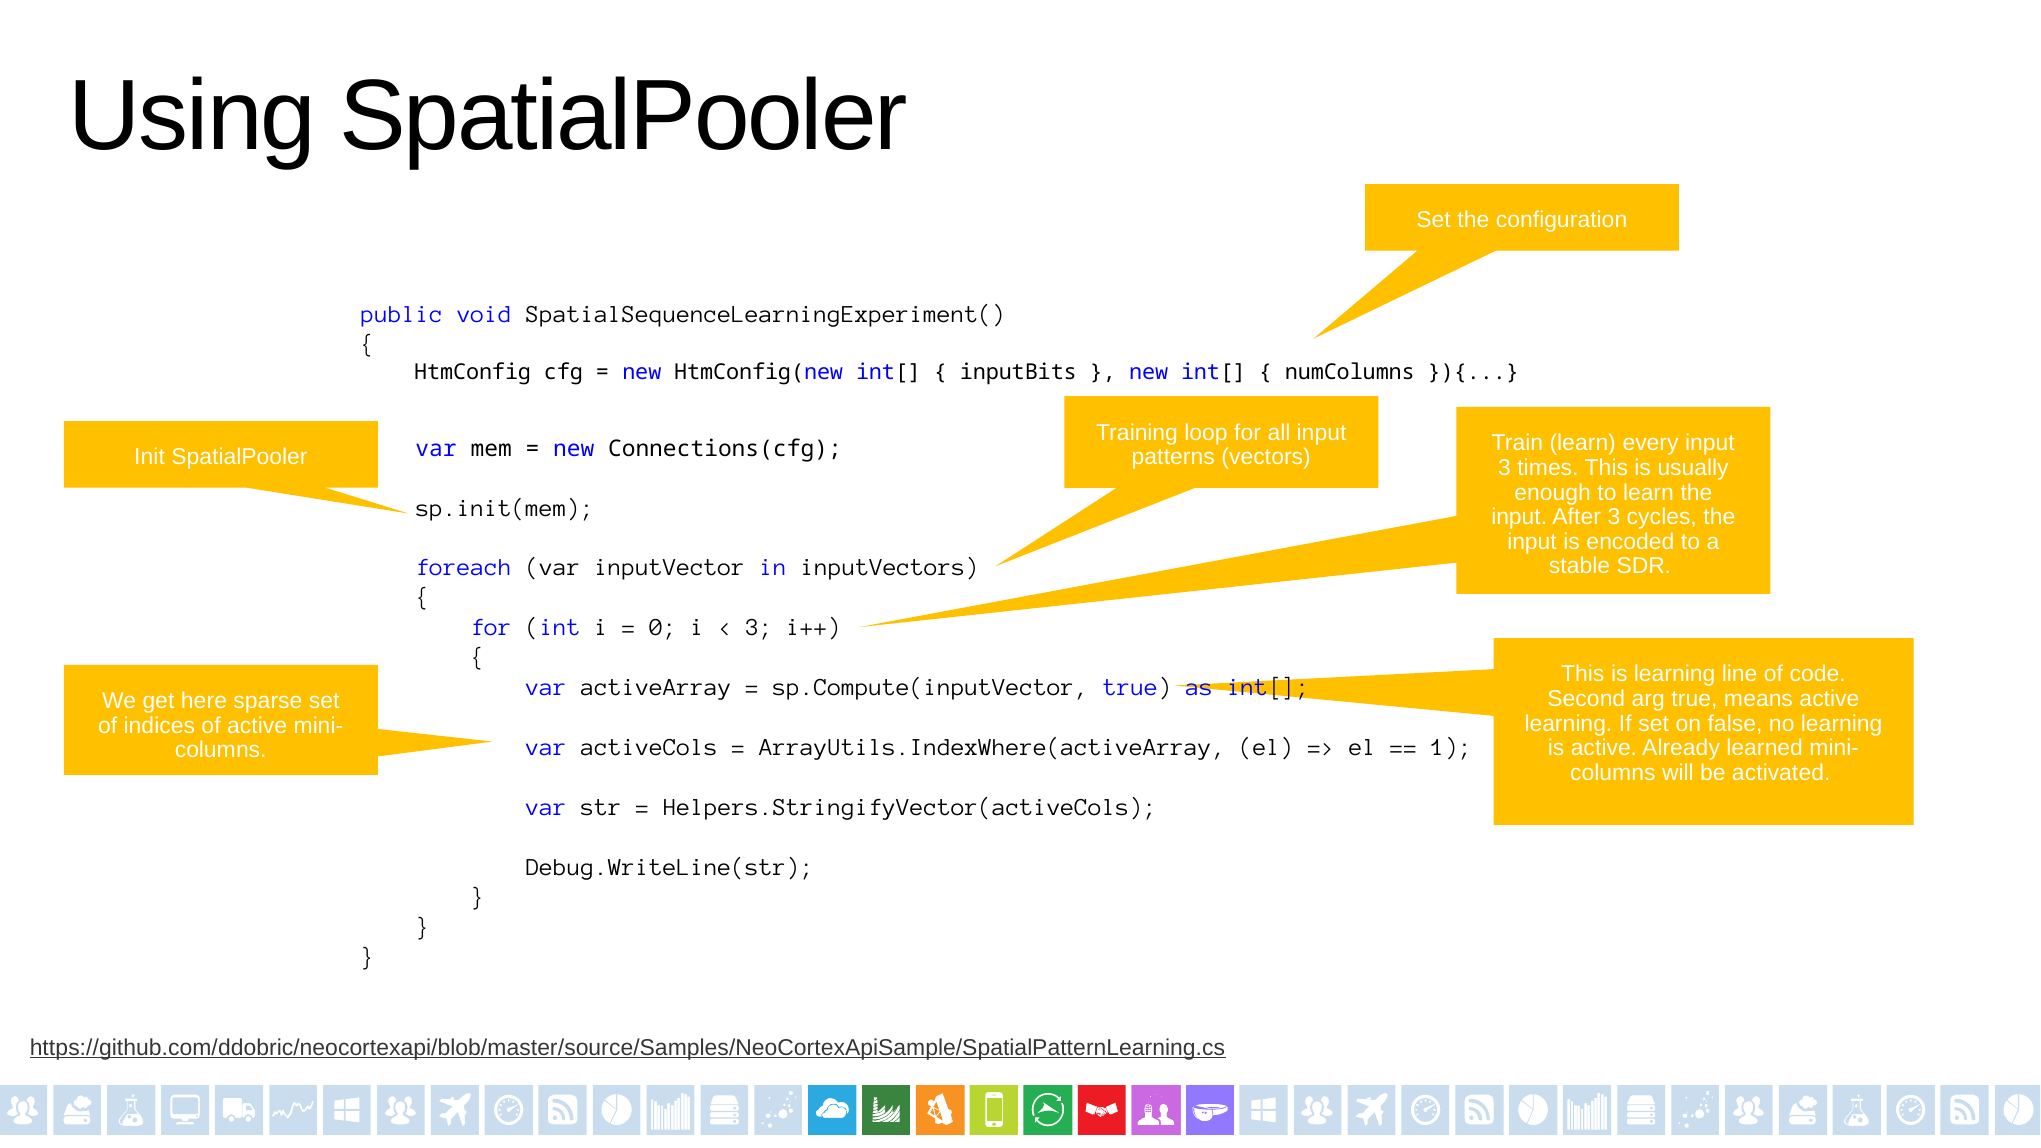

# Using SpatialPooler
Set the configuration
        public void SpatialSequenceLearningExperiment()
        {
                HtmConfig cfg = new HtmConfig(new int[] { inputBits }, new int[] { numColumns }){...}

               var mem = new Connections(cfg);

            sp.init(mem);

            foreach (var inputVector in inputVectors)
            {
                for (int i = 0; i < 3; i++)
                {
                    var activeArray = sp.Compute(inputVector, true) as int[];

                    var activeCols = ArrayUtils.IndexWhere(activeArray, (el) => el == 1);

                    var str = Helpers.StringifyVector(activeCols);

                    Debug.WriteLine(str);
                }
            }
        }
Training loop for all input patterns (vectors)
Train (learn) every input 3 times. This is usually enough to learn the input. After 3 cycles, the input is encoded to a stable SDR.
Init SpatialPooler
This is learning line of code. Second arg true, means active learning. If set on false, no learning is active. Already learned mini-columns will be activated.
We get here sparse set of indices of active mini-columns.
https://github.com/ddobric/neocortexapi/blob/master/source/Samples/NeoCortexApiSample/SpatialPatternLearning.cs